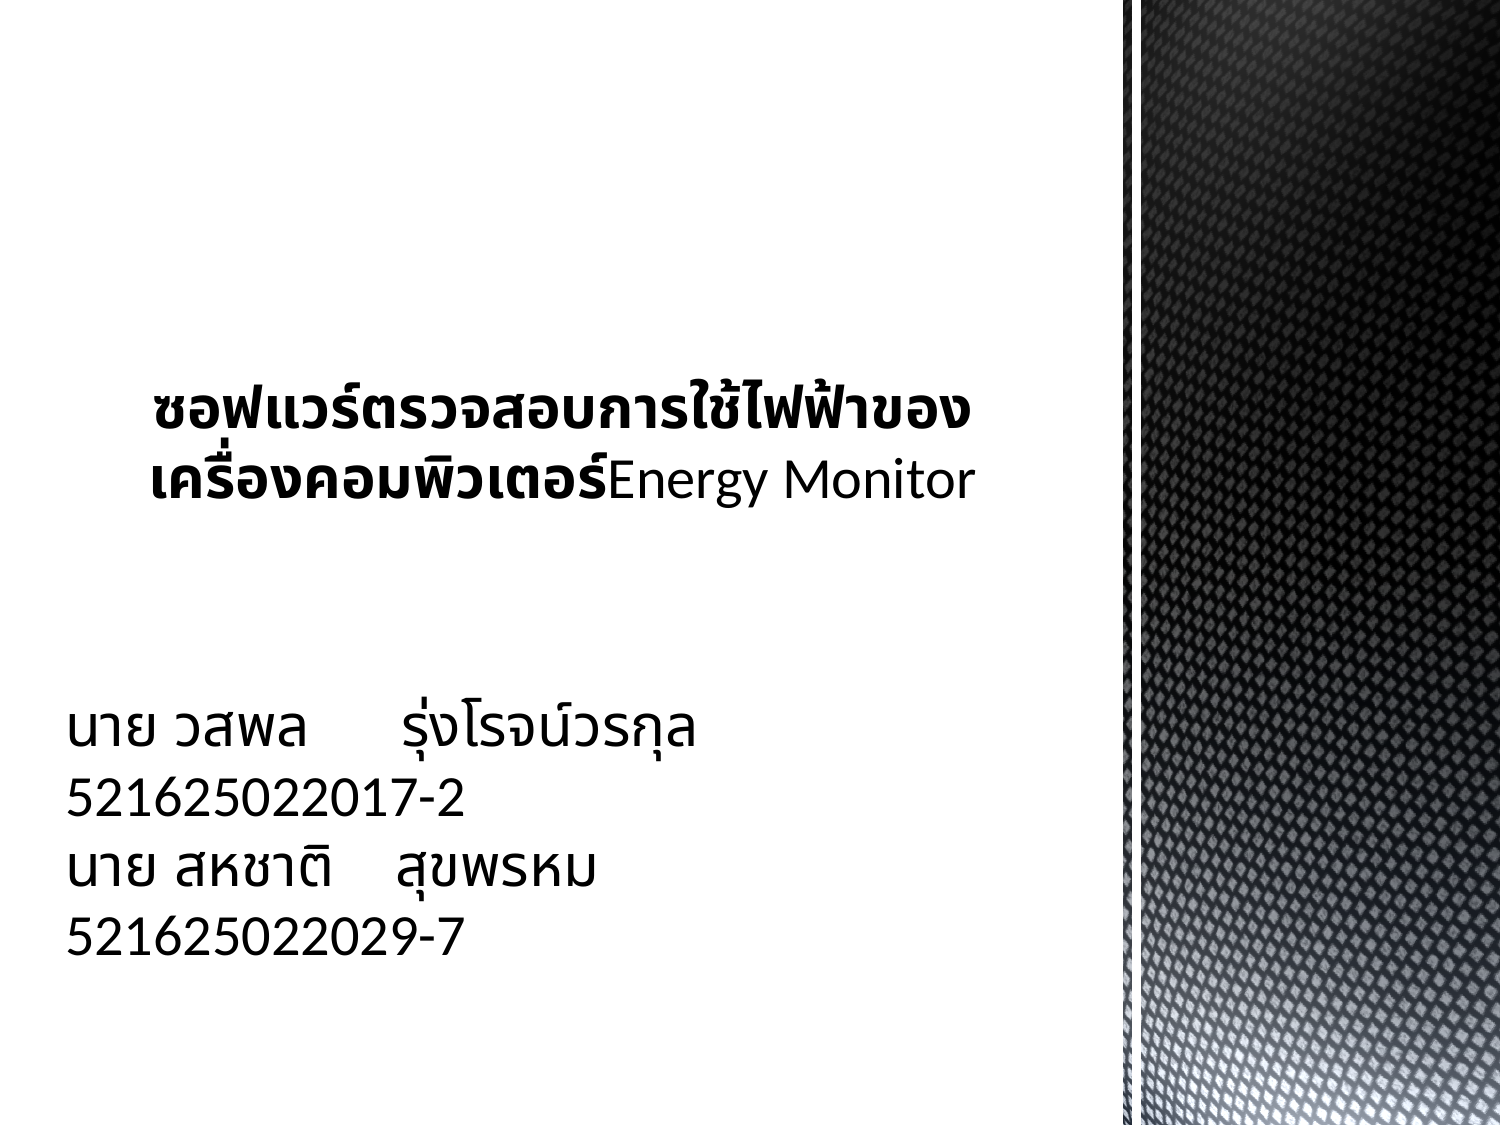

# ซอฟแวร์ตรวจสอบการใช้ไฟฟ้าของเครื่องคอมพิวเตอร์Energy Monitor
นาย วสพล      รุ่งโรจน์วรกุล  521625022017-2
นาย สหชาติ    สุขพรหม	 521625022029-7